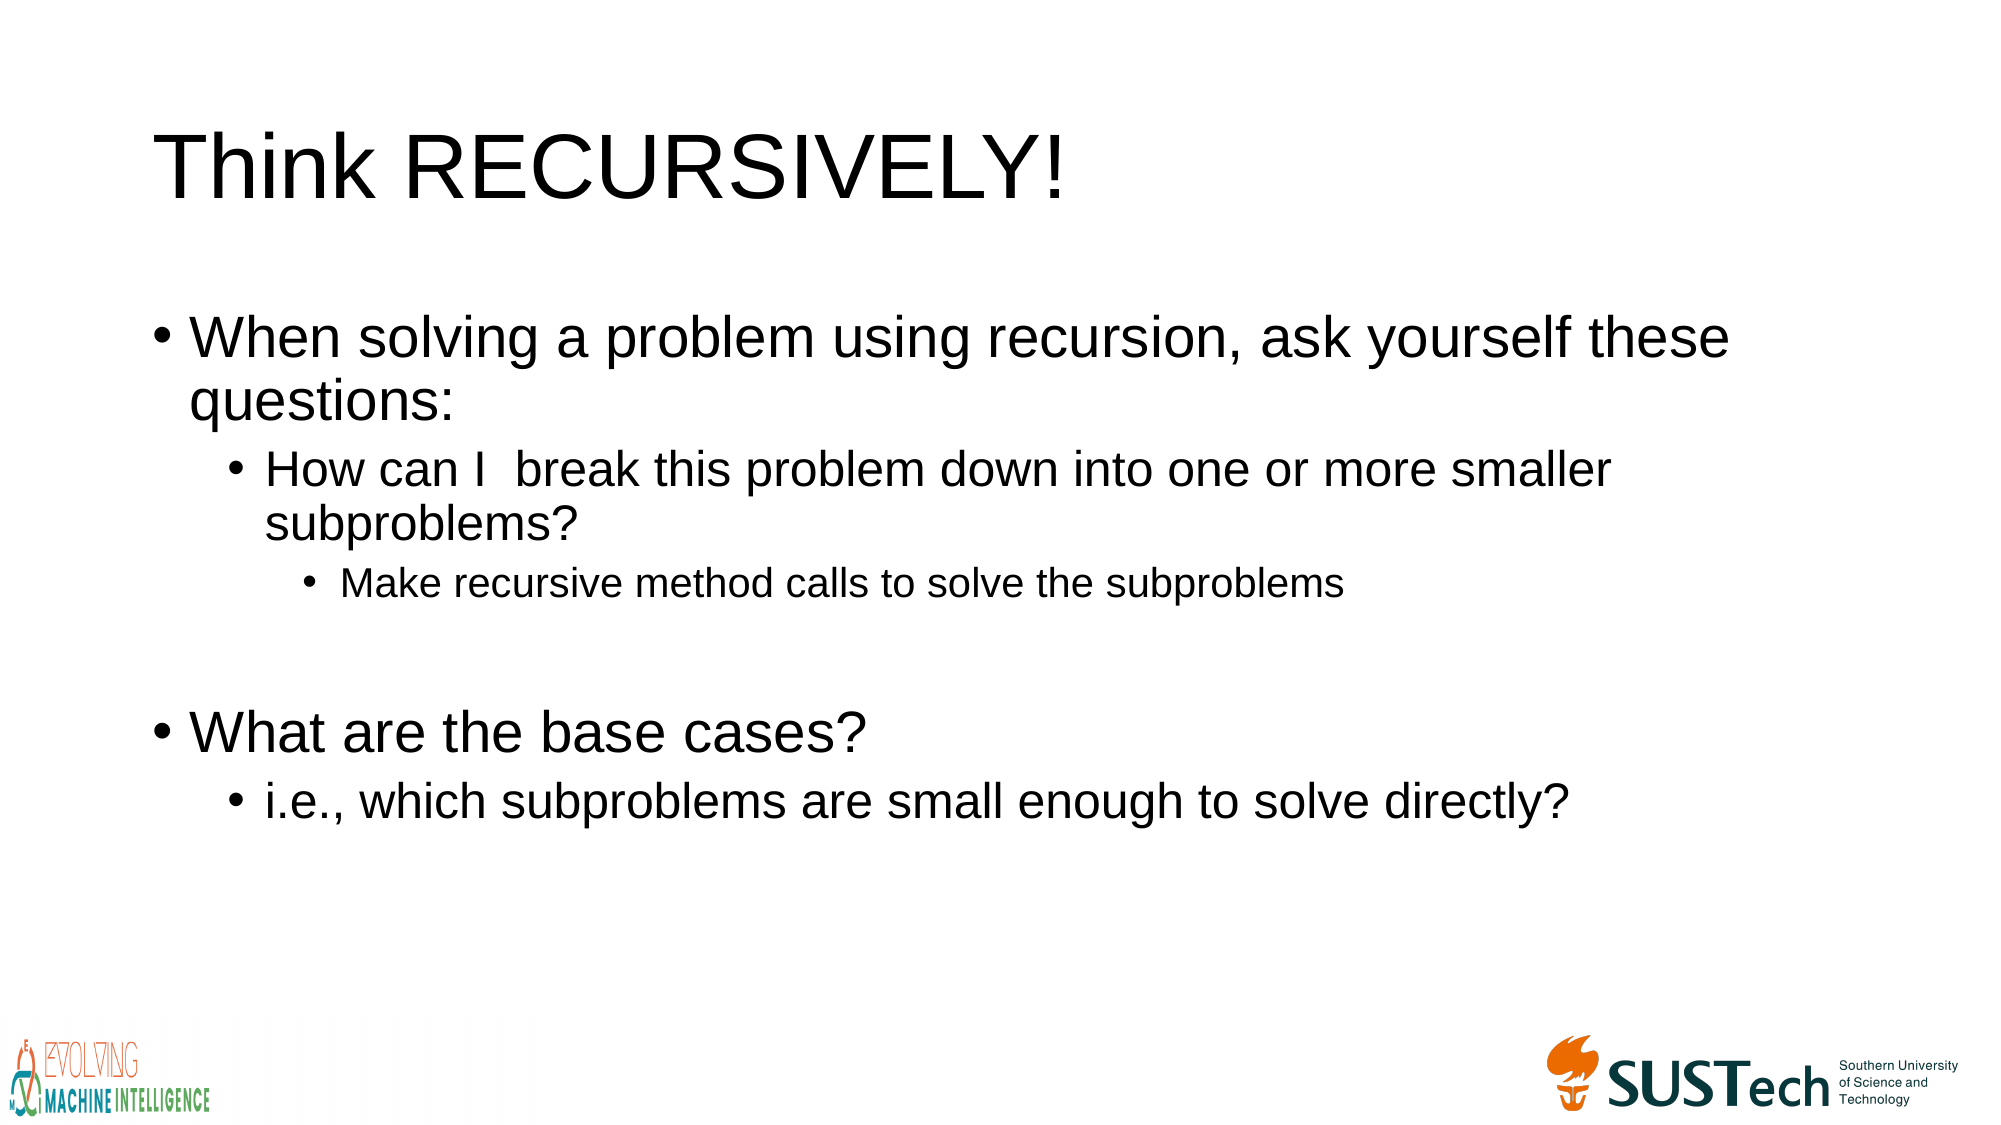

# Think RECURSIVELY!
When solving a problem using recursion, ask yourself these questions:
How can I  break this problem down into one or more smaller subproblems?
Make recursive method calls to solve the subproblems

What are the base cases?
i.e., which subproblems are small enough to solve directly?